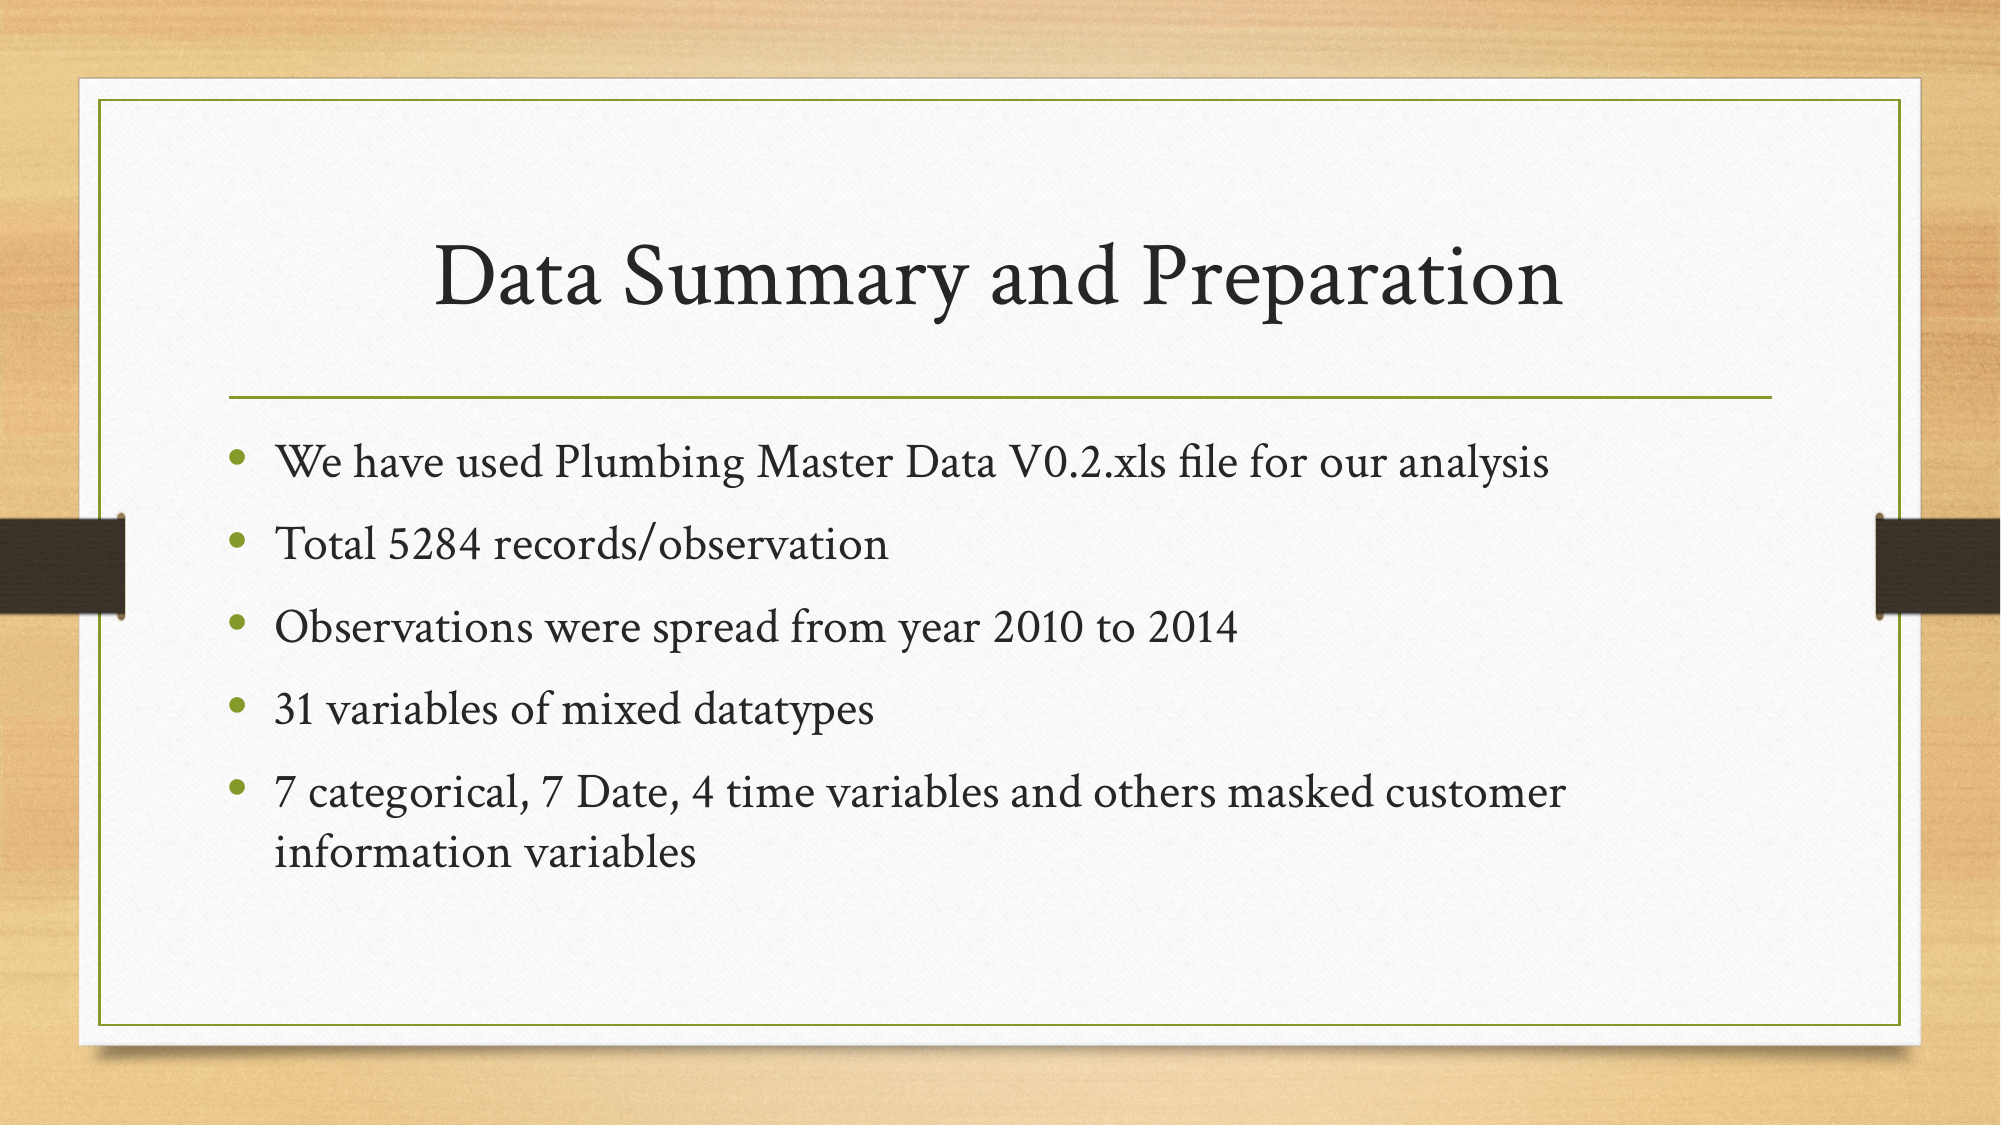

# Data Summary and Preparation
We have used Plumbing Master Data V0.2.xls file for our analysis
Total 5284 records/observation
Observations were spread from year 2010 to 2014
31 variables of mixed datatypes
7 categorical, 7 Date, 4 time variables and others masked customer information variables